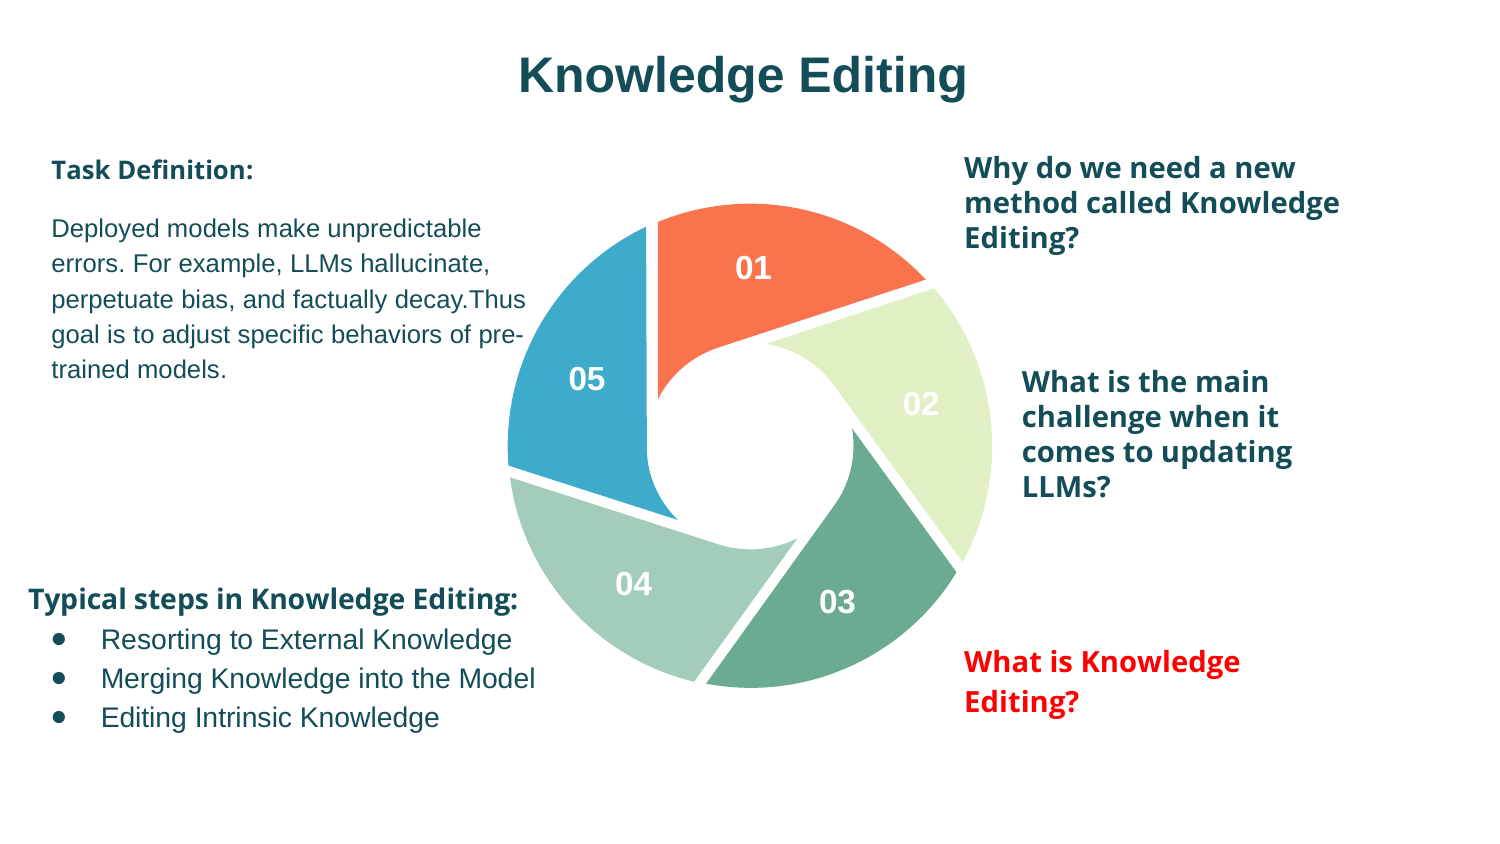

# Knowledge Editing
Task Definition:
Deployed models make unpredictable errors. For example, LLMs hallucinate, perpetuate bias, and factually decay.Thus goal is to adjust specific behaviors of pre-trained models.
Why do we need a new method called Knowledge Editing?
What is the main challenge when it comes to updating LLMs?
Typical steps in Knowledge Editing:
Resorting to External Knowledge
Merging Knowledge into the Model
Editing Intrinsic Knowledge
What is Knowledge Editing?